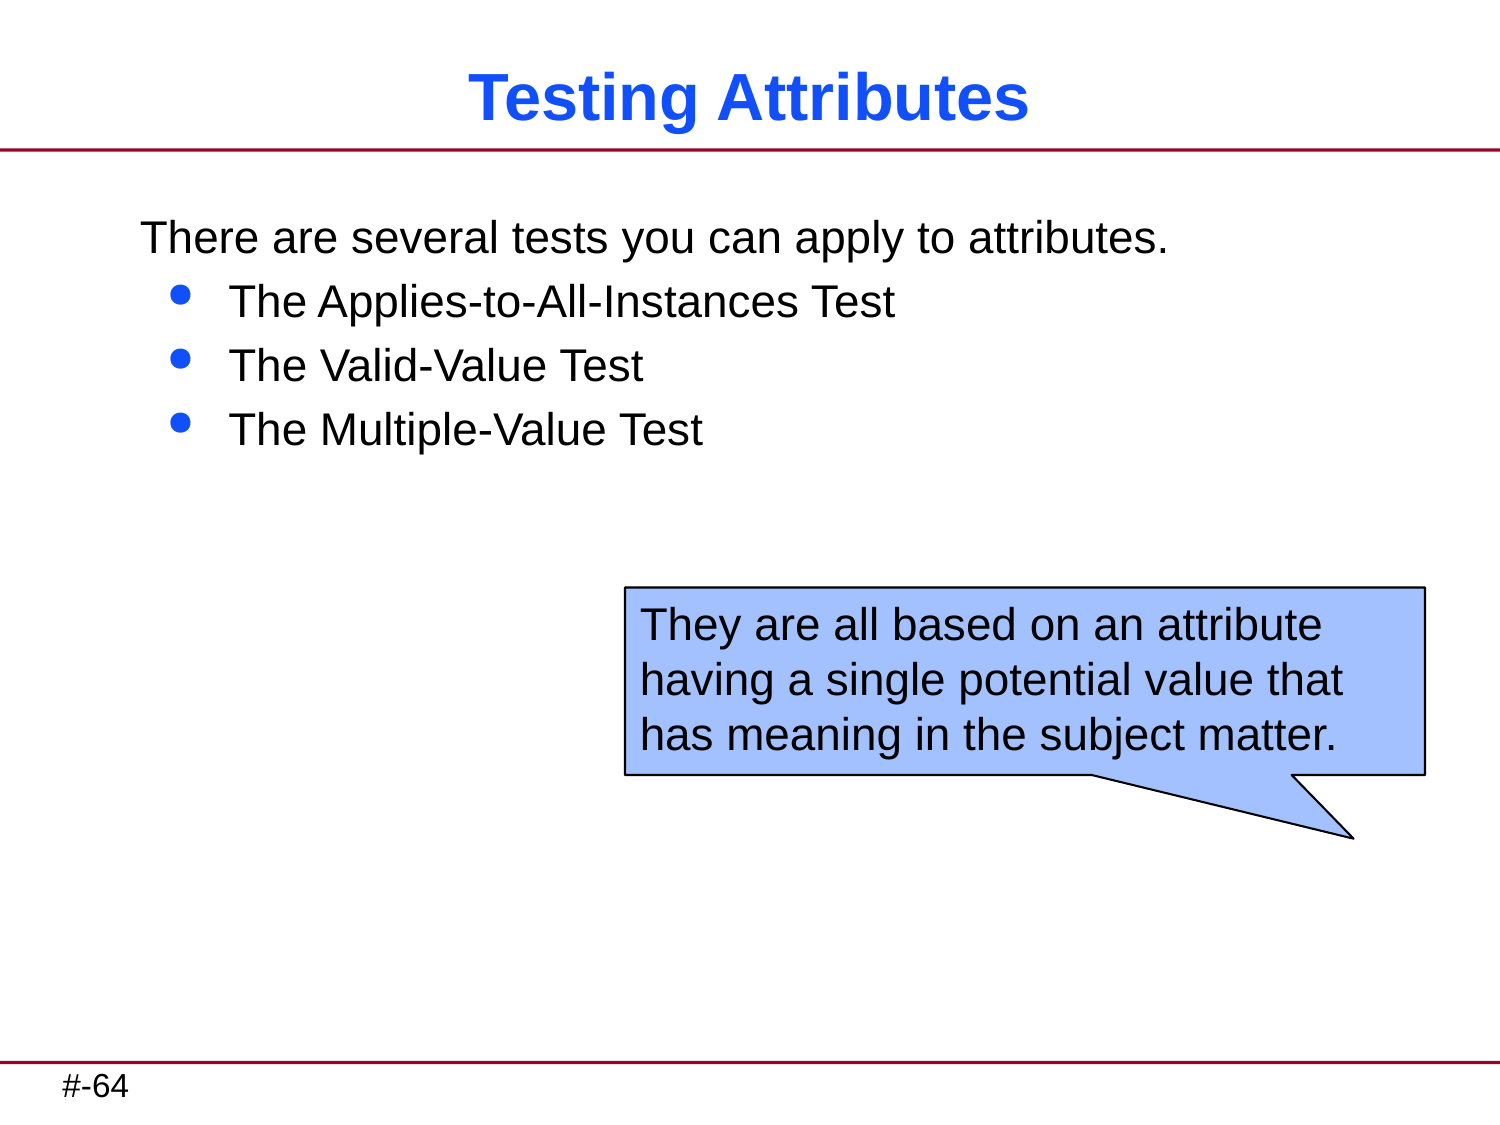

# Testing Attributes
There are several tests you can apply to attributes.
The Applies-to-All-Instances Test
The Valid-Value Test
The Multiple-Value Test

They are all based on an attribute having a single potential value that has meaning in the subject matter.